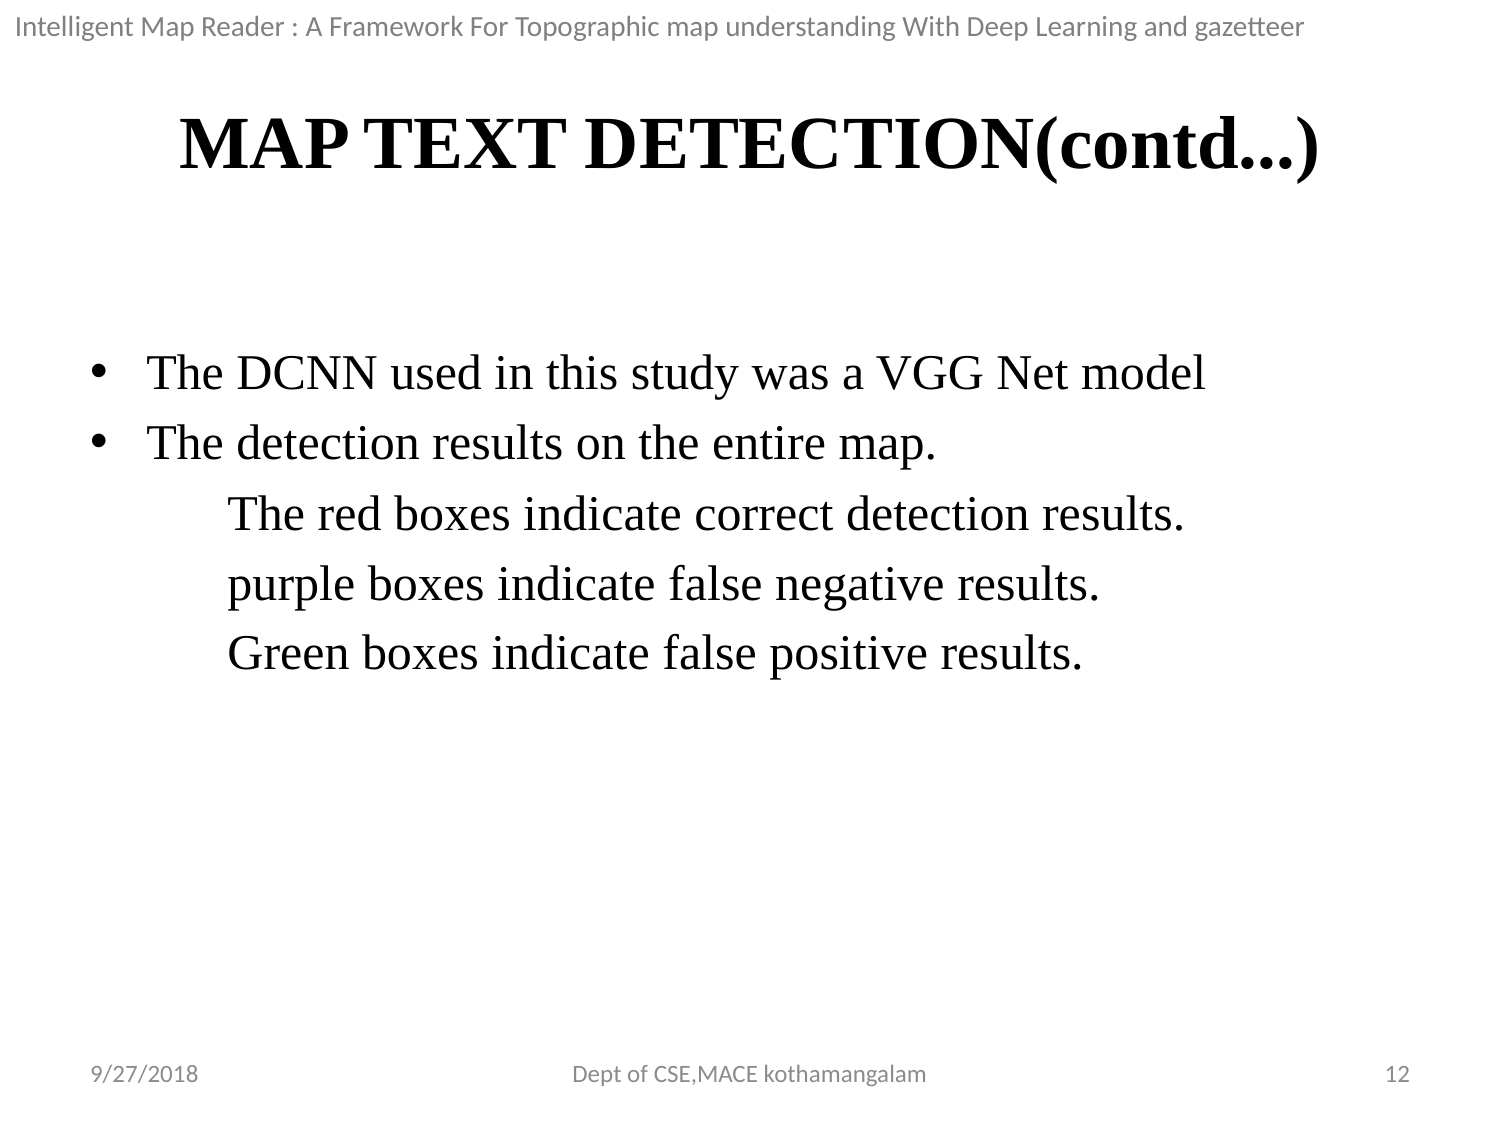

Intelligent Map Reader : A Framework For Topographic map understanding With Deep Learning and gazetteer

# MAP TEXT DETECTION(contd...)

The DCNN used in this study was a VGG Net model
The detection results on the entire map.
     The red boxes indicate correct detection results.
     purple boxes indicate false negative results.
     Green boxes indicate false positive results.

9/27/2018
Dept of CSE,MACE kothamangalam
12